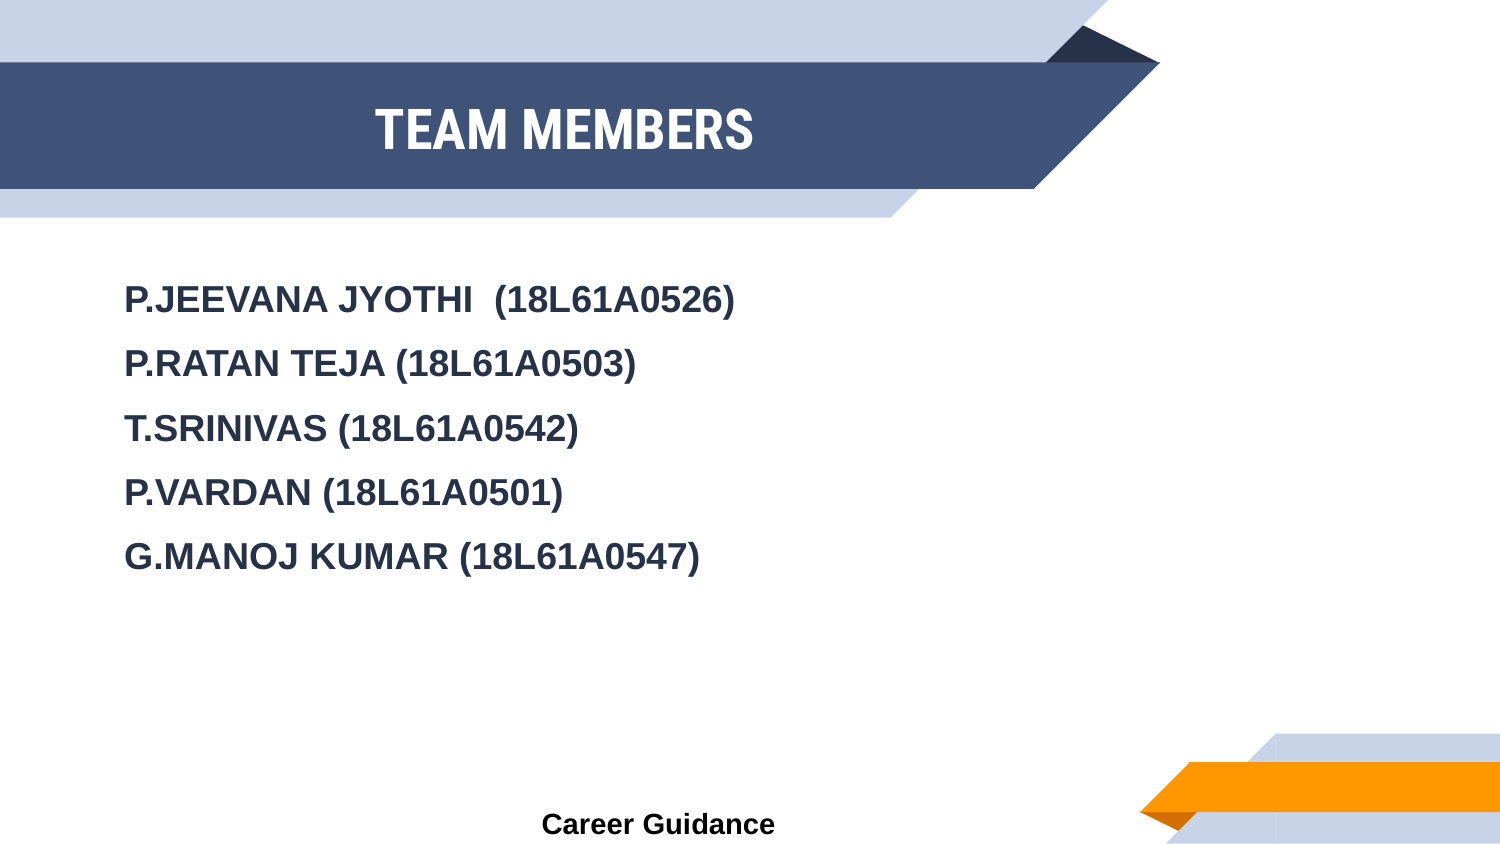

# TEAM MEMBERS
P.JEEVANA JYOTHI  (18L61A0526)
P.RATAN TEJA (18L61A0503)
T.SRINIVAS (18L61A0542)
P.VARDAN (18L61A0501)
G.MANOJ KUMAR (18L61A0547)

Career Guidance
2